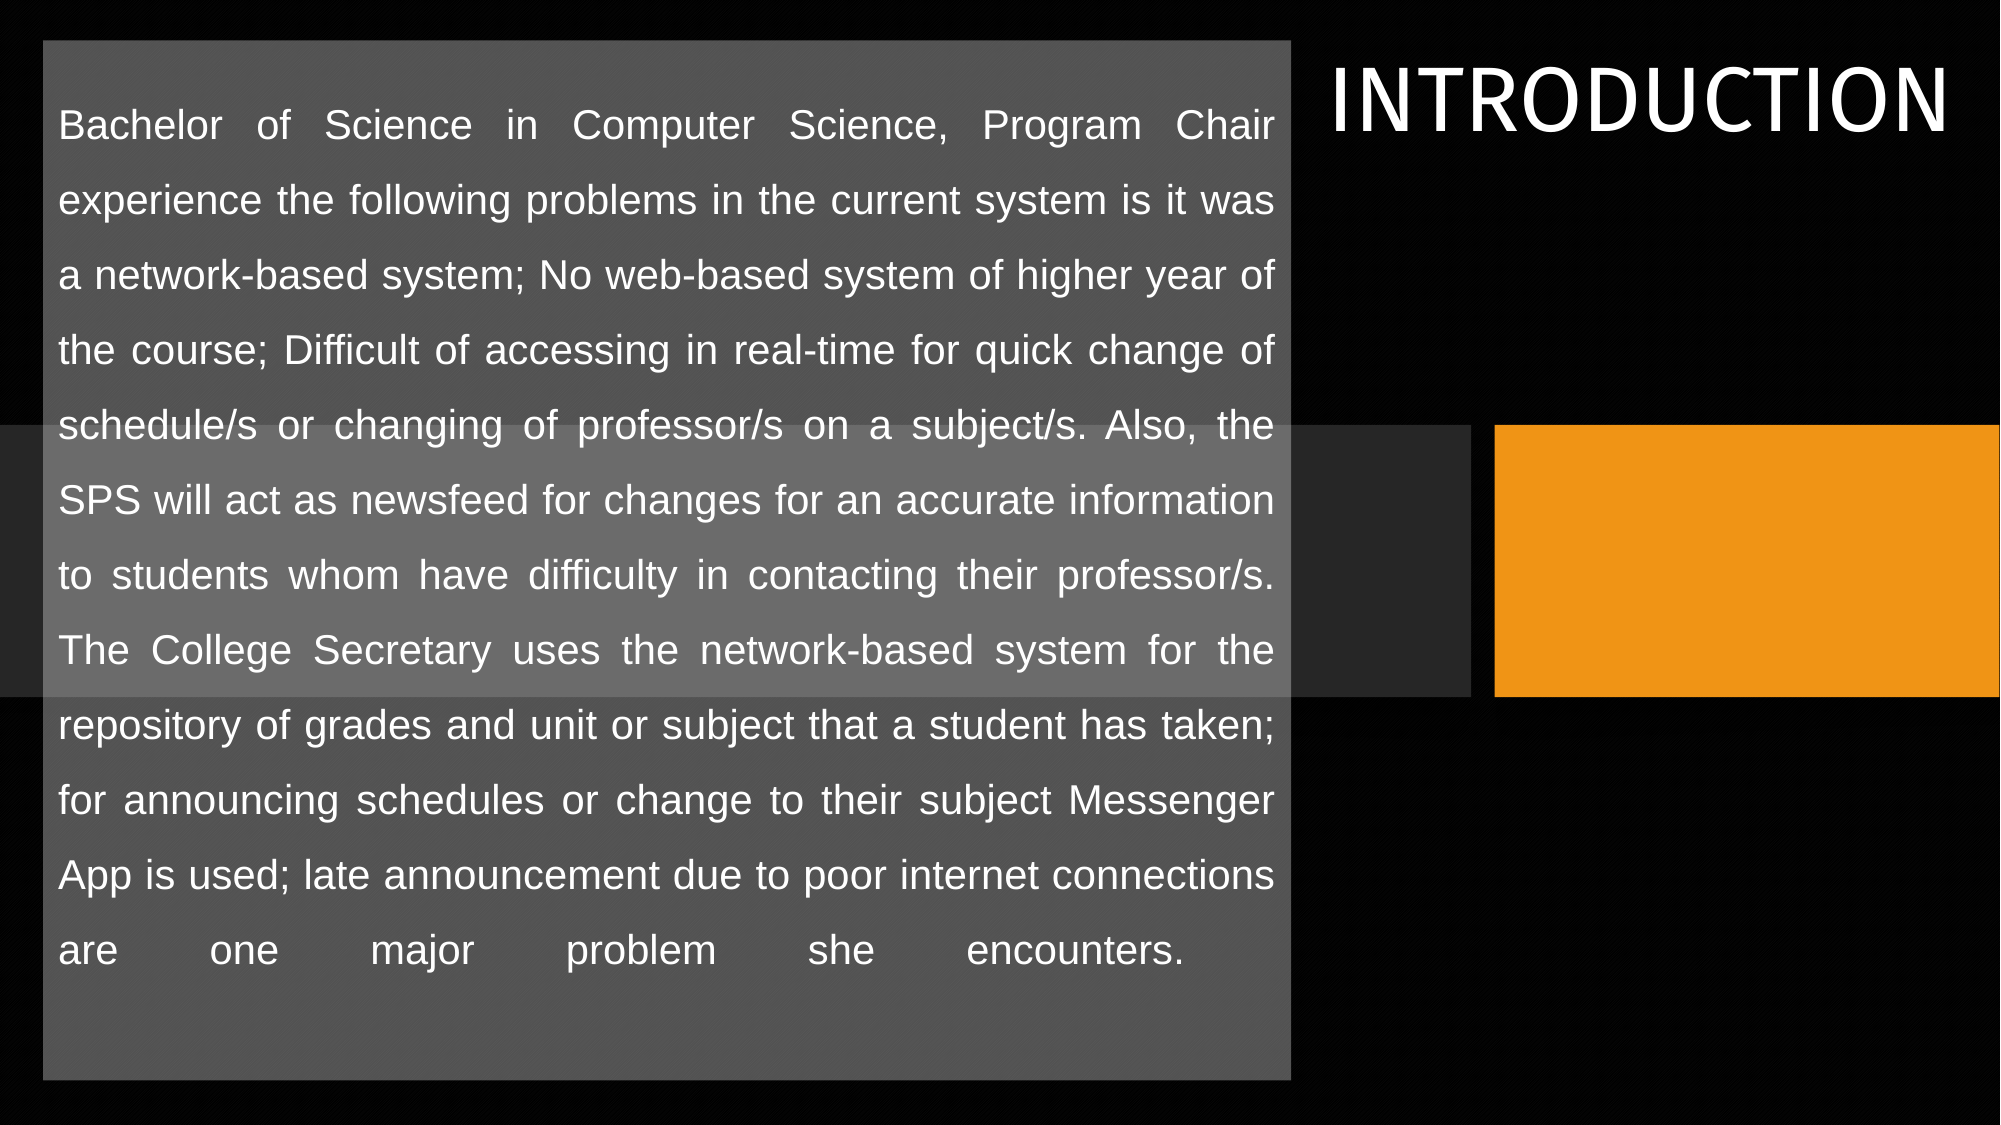

# Bachelor of Science in Computer Science, Program Chair experience the following problems in the current system is it was a network-based system; No web-based system of higher year of the course; Difficult of accessing in real-time for quick change of schedule/s or changing of professor/s on a subject/s. Also, the SPS will act as newsfeed for changes for an accurate information to students whom have difficulty in contacting their professor/s. The College Secretary uses the network-based system for the repository of grades and unit or subject that a student has taken; for announcing schedules or change to their subject Messenger App is used; late announcement due to poor internet connections are one major problem she encounters.
INTRODUCTION